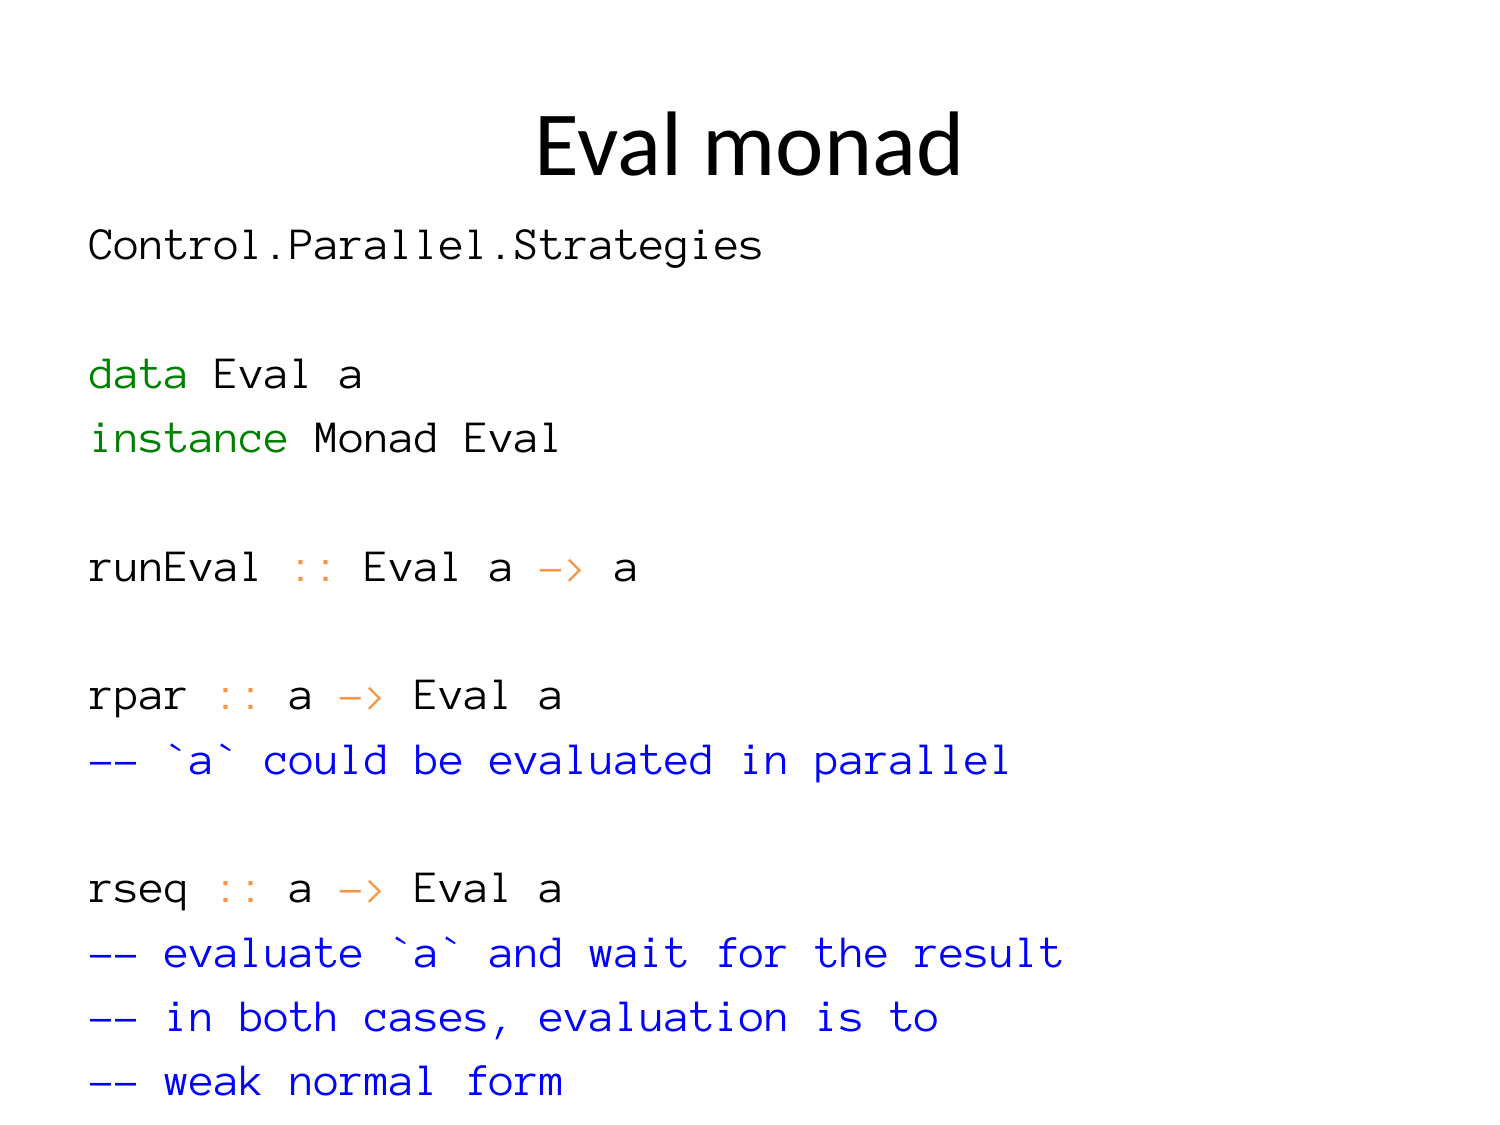

# Eval monad
Control.Parallel.Strategies

data Eval a
instance Monad Eval

runEval :: Eval a -> a

rpar :: a -> Eval a
-- `a` could be evaluated in parallel

rseq :: a -> Eval a
-- evaluate `a` and wait for the result
-- in both cases, evaluation is to
-- weak normal form